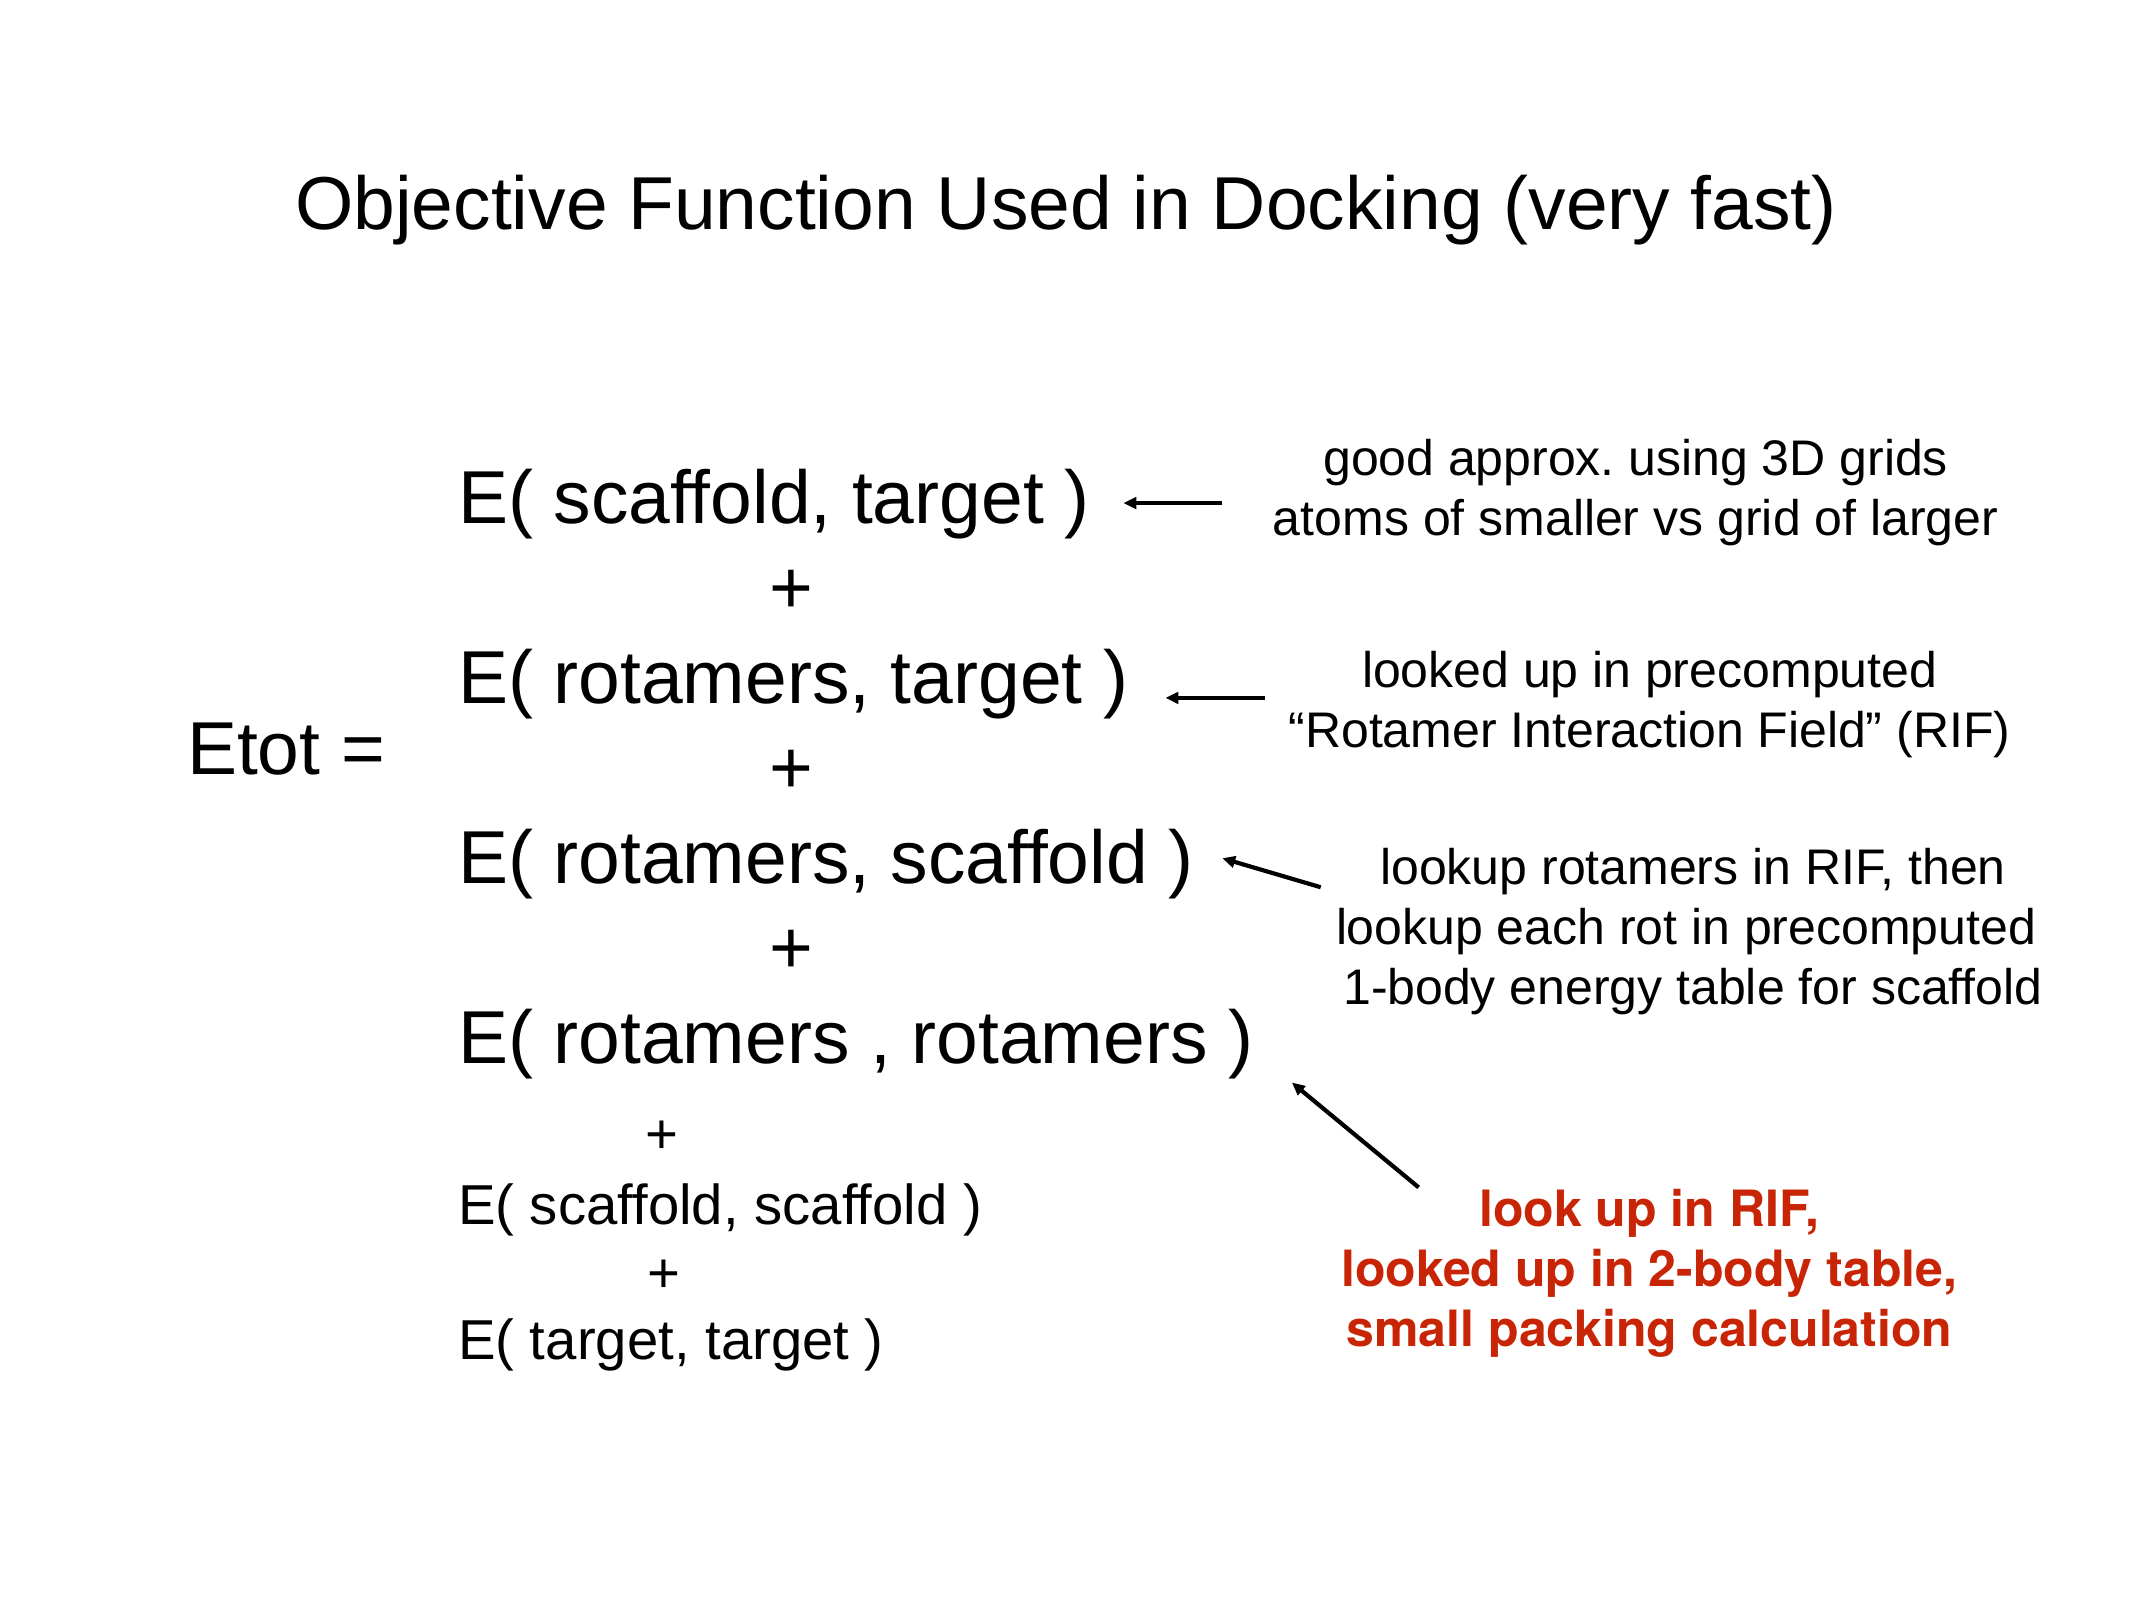

Objective Function Used in Docking (very fast)
good approx. using 3D grids
atoms of smaller vs grid of larger
E( scaffold, target )
               +
E( rotamers, target )
               +
E( rotamers, scaffold )
               +
E( rotamers , rotamers )
         +
E( scaffold, scaffold )
            +
E( target, target )
looked up in precomputed
“Rotamer Interaction Field” (RIF)
Etot =
lookup rotamers in RIF, then
lookup each rot in precomputed
1-body energy table for scaffold
look up in RIF,
looked up in 2-body table,
small packing calculation